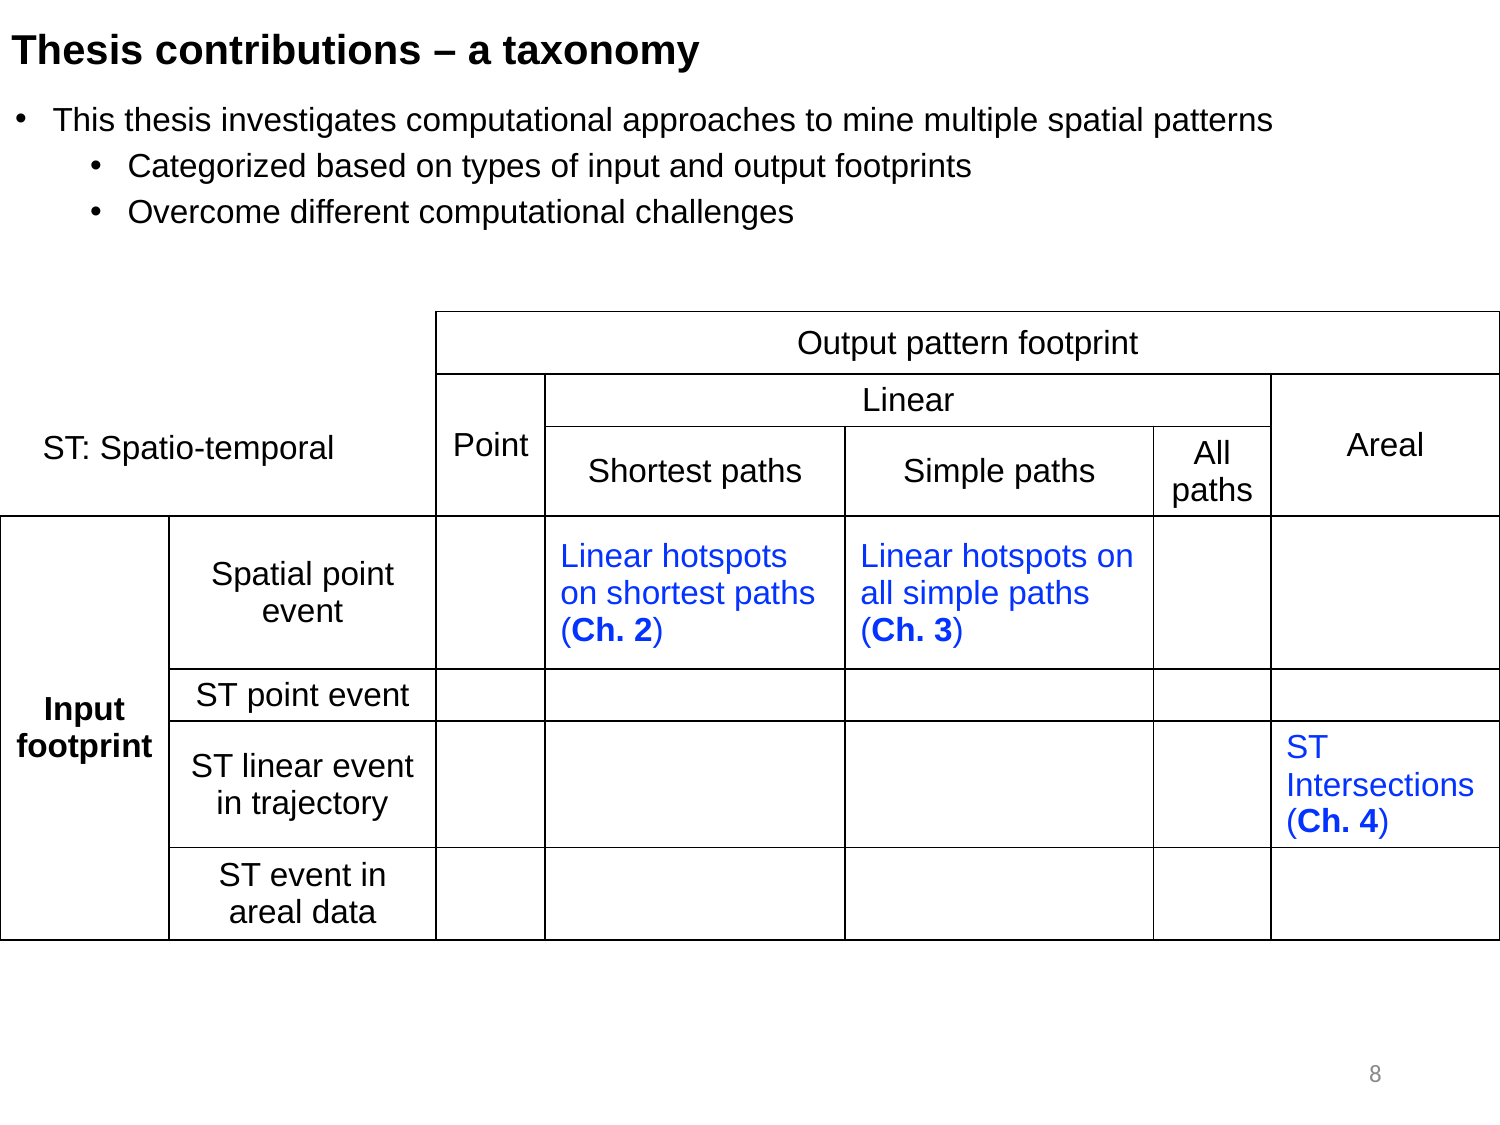

Thesis contributions – a taxonomy
This thesis investigates computational approaches to mine multiple spatial patterns
Categorized based on types of input and output footprints
Overcome different computational challenges
|  |  | Output pattern footprint |  |  |  |  |
| --- | --- | --- | --- | --- | --- | --- |
|  |  | Point | Linear |  |  | Areal |
|  |  |  | Shortest paths | Simple paths | All paths |  |
|  |  |  |  |  |  |  |
| Input footprint | Spatial point event |  | Linear hotspots on shortest paths (Ch. 2) | Linear hotspots on all simple paths (Ch. 3) |  |  |
|  | ST point event |  |  |  |  |  |
|  | ST linear event in trajectory |  |  |  |  | ST Intersections (Ch. 4) |
|  | ST event in areal data |  |  |  |  |  |
ST: Spatio-temporal
8